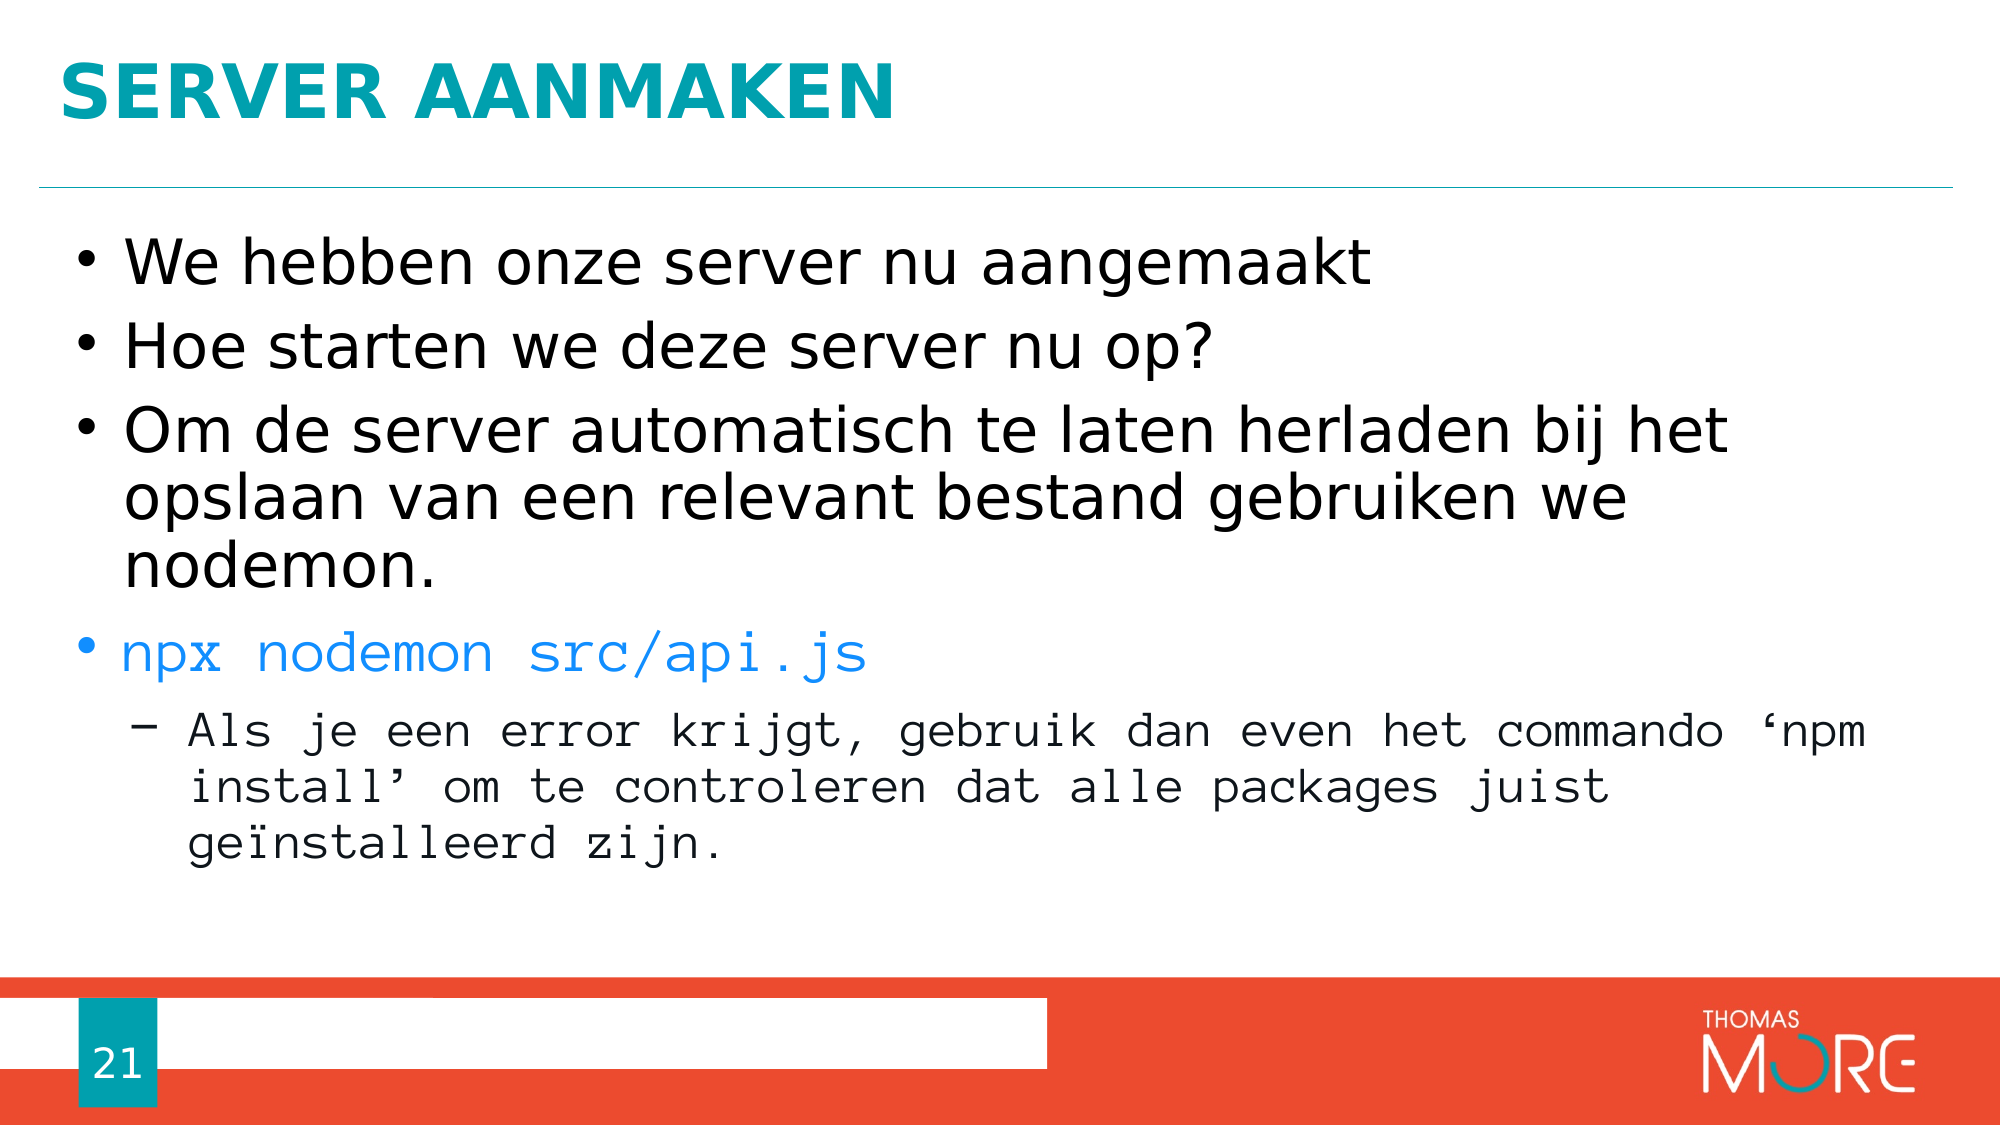

# Server aanmaken
We hebben onze server nu aangemaakt
Hoe starten we deze server nu op?
Om de server automatisch te laten herladen bij het opslaan van een relevant bestand gebruiken we nodemon.
npx nodemon src/api.js
Als je een error krijgt, gebruik dan even het commando ‘npm install’ om te controleren dat alle packages juist geïnstalleerd zijn.
21